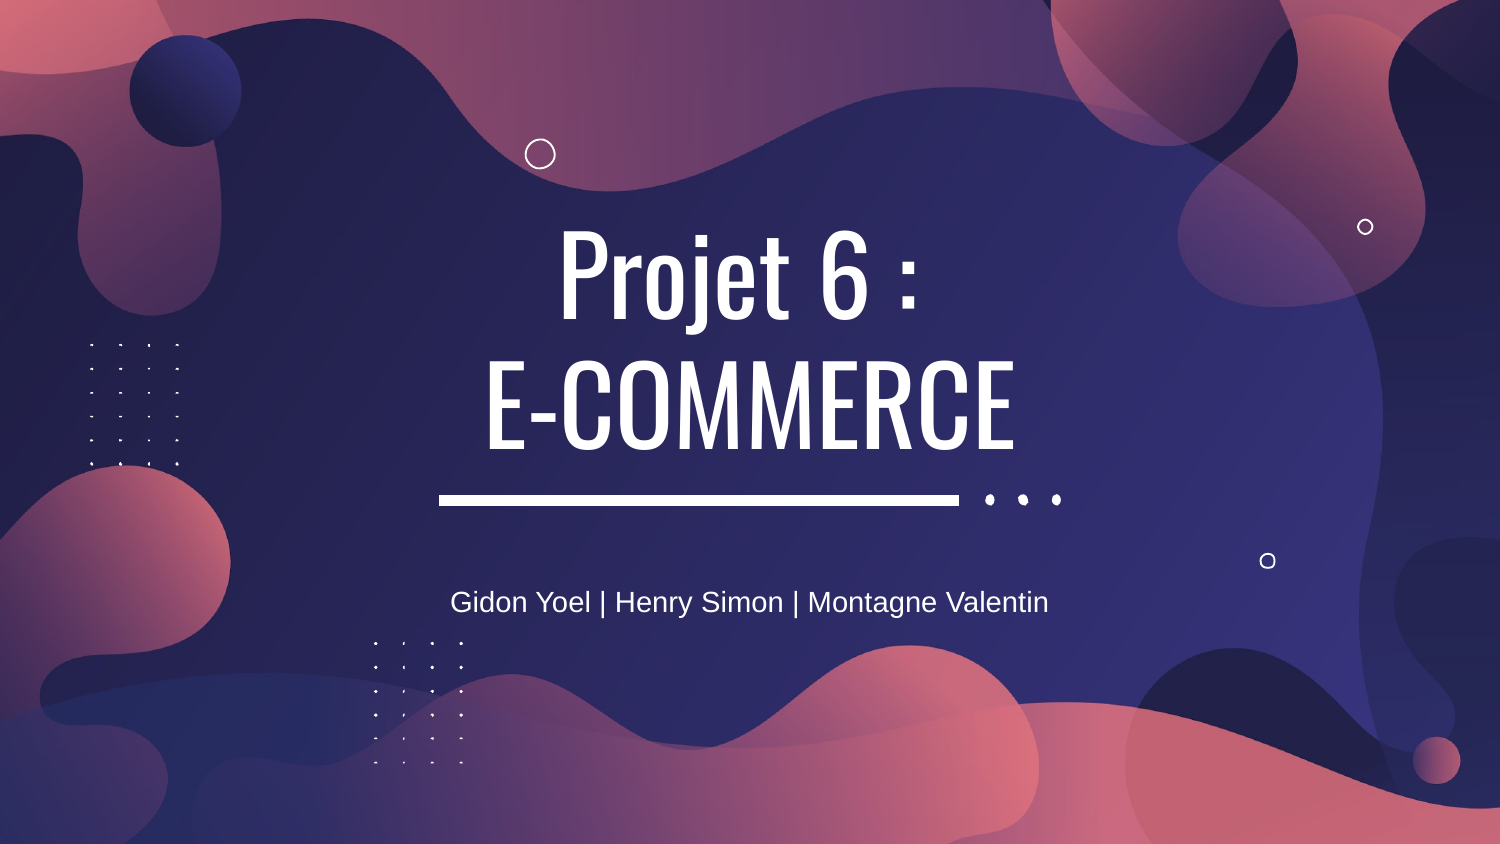

# Projet 6 : E-COMMERCE

Gidon Yoel | Henry Simon | Montagne Valentin